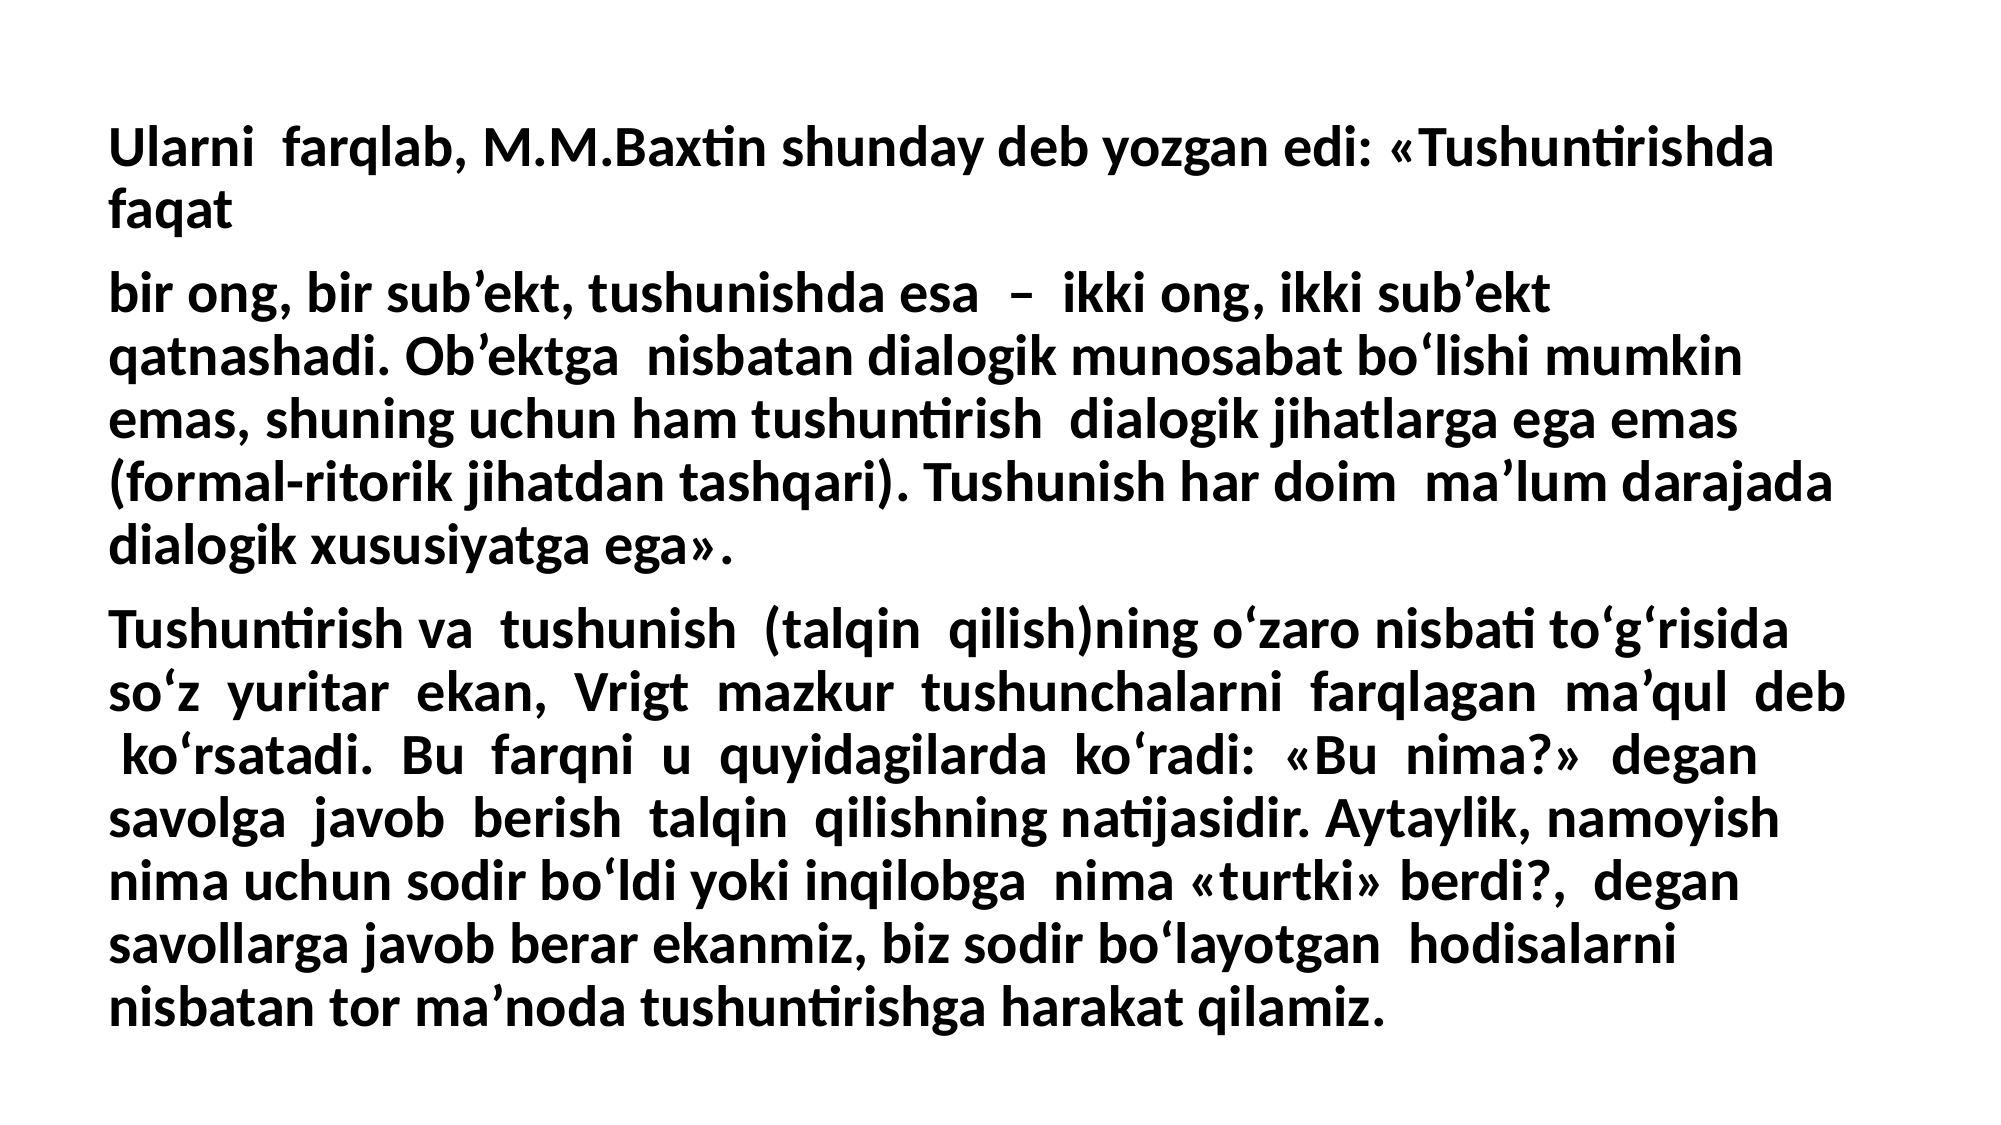

Ularni  farqlab, M.M.Baxtin shunday deb yozgan edi: «Tushuntirishda faqat
bir ong, bir sub’ekt, tushunishda esa  –  ikki ong, ikki sub’ekt qatnashadi. Ob’ektga  nisbatan dialogik munosabat bo‘lishi mumkin emas, shuning uchun ham tushuntirish  dialogik jihatlarga ega emas (formal-ritorik jihatdan tashqari). Tushunish har doim  ma’lum darajada dialogik xususiyatga ega».
Tushuntirish va  tushunish  (talqin  qilish)ning o‘zaro nisbati to‘g‘risida  so‘z  yuritar  ekan,  Vrigt  mazkur  tushunchalarni  farqlagan  ma’qul  deb  ko‘rsatadi.  Bu  farqni  u  quyidagilarda  ko‘radi:  «Bu  nima?»  degan  savolga  javob  berish  talqin  qilishning natijasidir. Aytaylik, namoyish nima uchun sodir bo‘ldi yoki inqilobga  nima «turtki» berdi?,  degan savollarga javob berar ekanmiz, biz sodir bo‘layotgan  hodisalarni nisbatan tor ma’noda tushuntirishga harakat qilamiz.